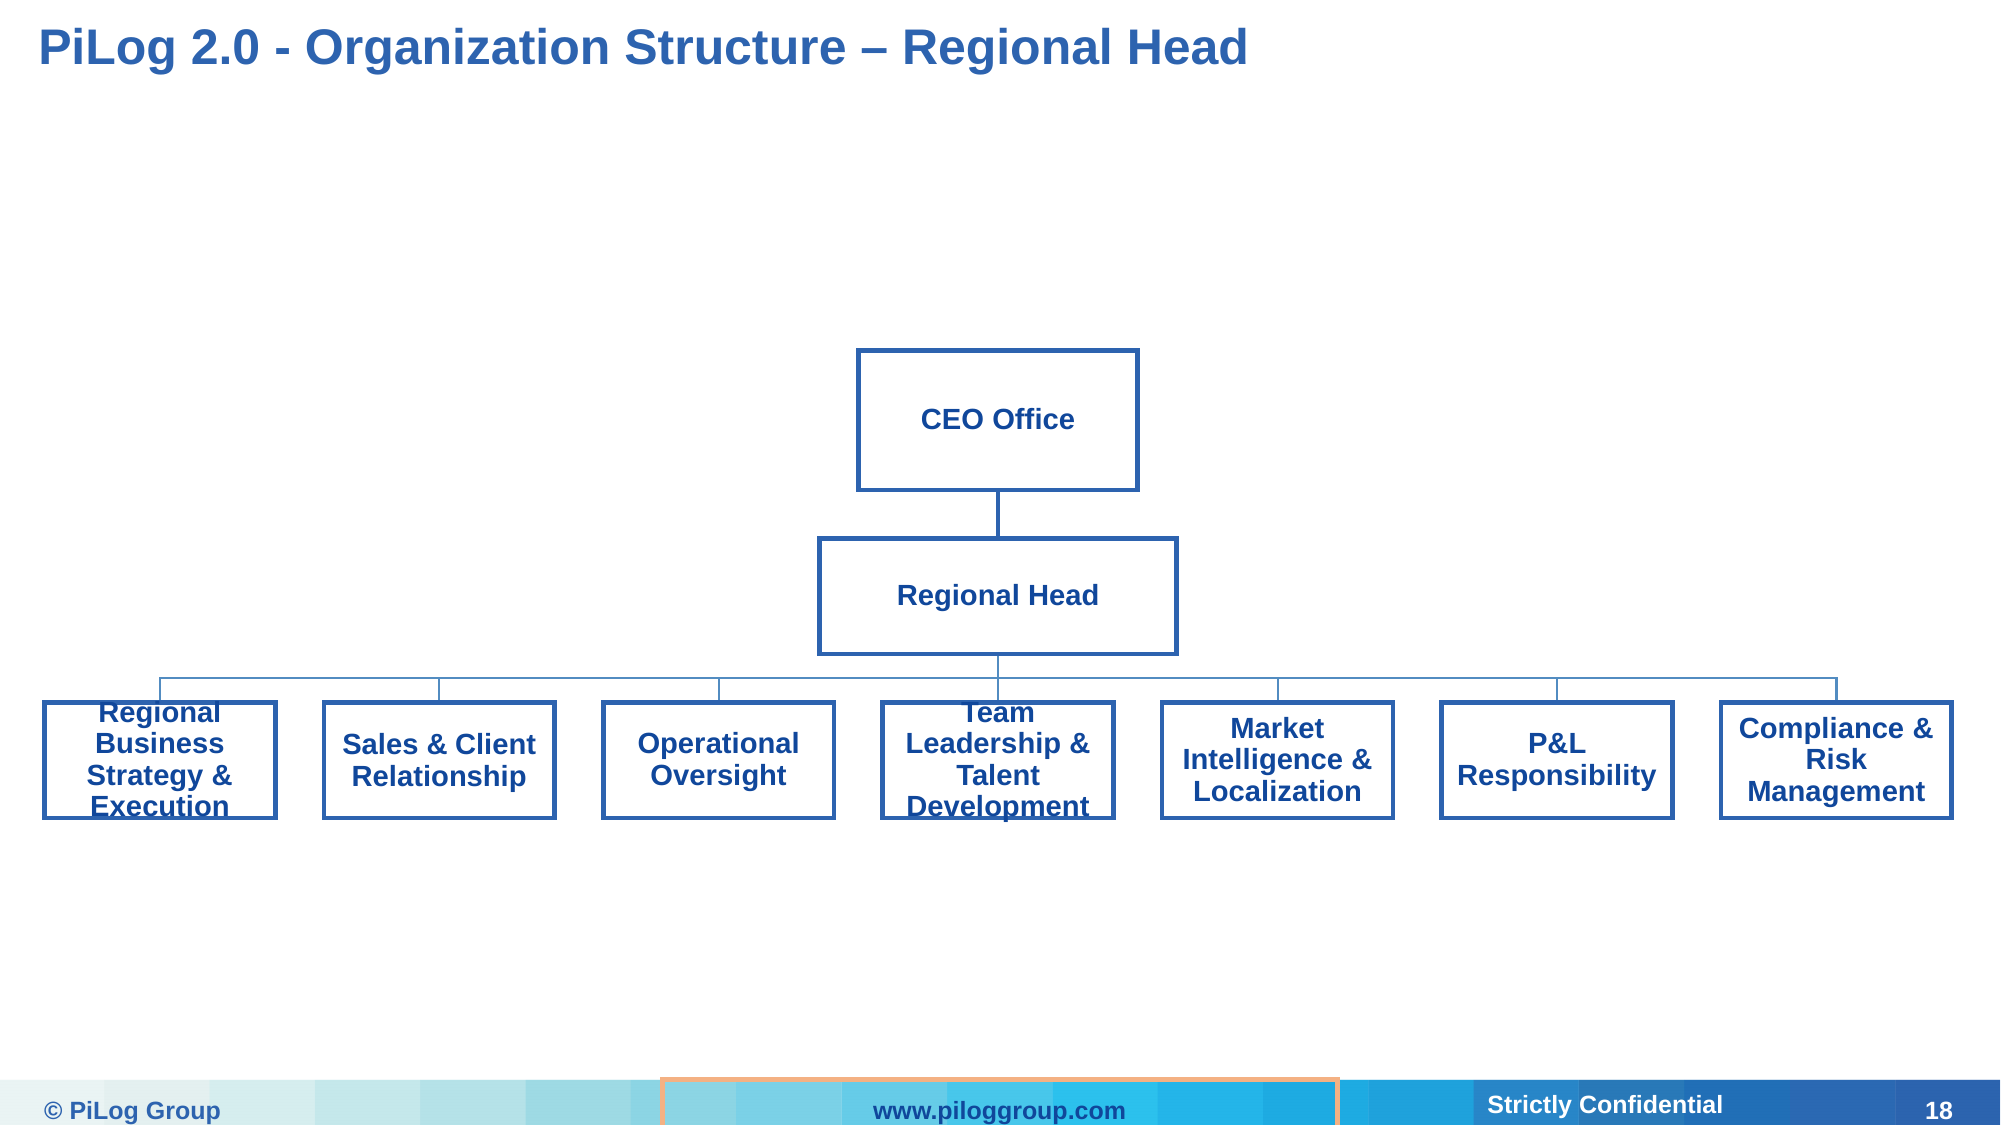

PiLog 2.0 - Organization Structure – Regional Head

CEO Office
Regional Head
Regional Business Strategy & Execution
Sales & Client Relationship
Operational Oversight
Team Leadership & Talent Development
Market Intelligence & Localization
P&L Responsibility
Compliance & Risk Management

© PiLog Group
www.piloggroup.com
18
Strictly Confidential